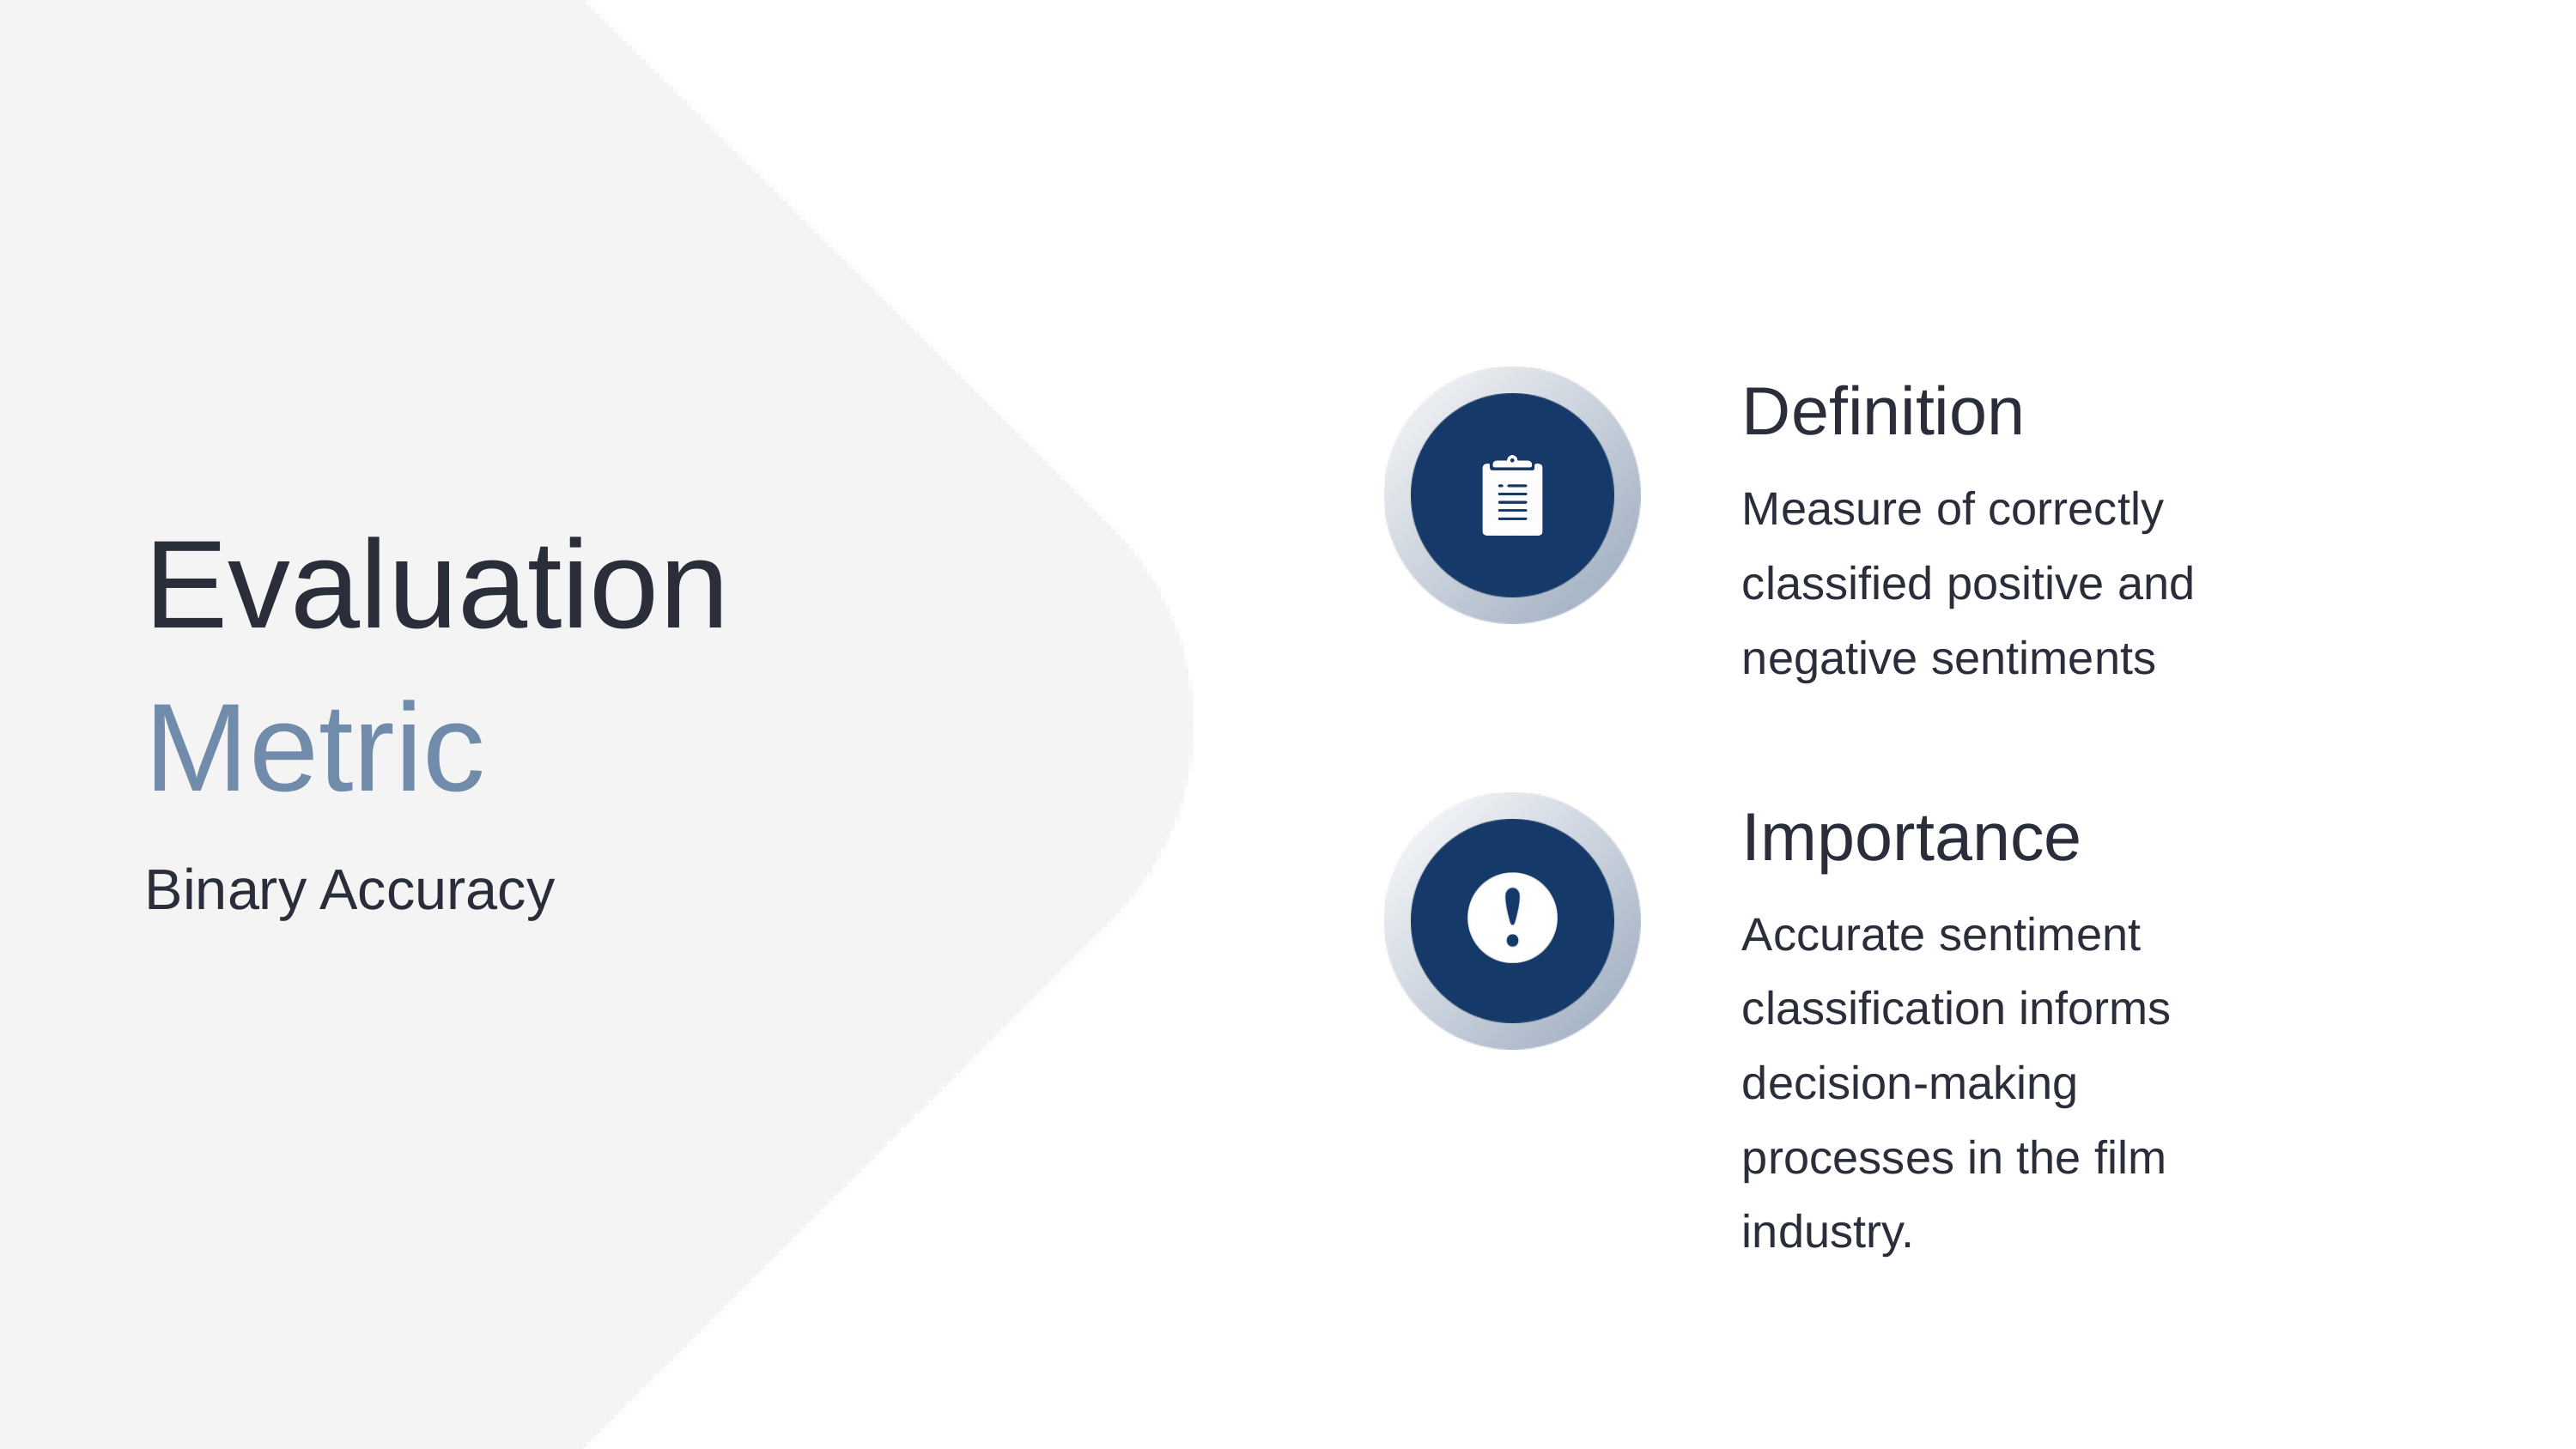

Definition
Measure of correctly classified positive and negative sentiments
Importance
Accurate sentiment classification informs decision-making processes in the film industry.
Evaluation Metric
Binary Accuracy